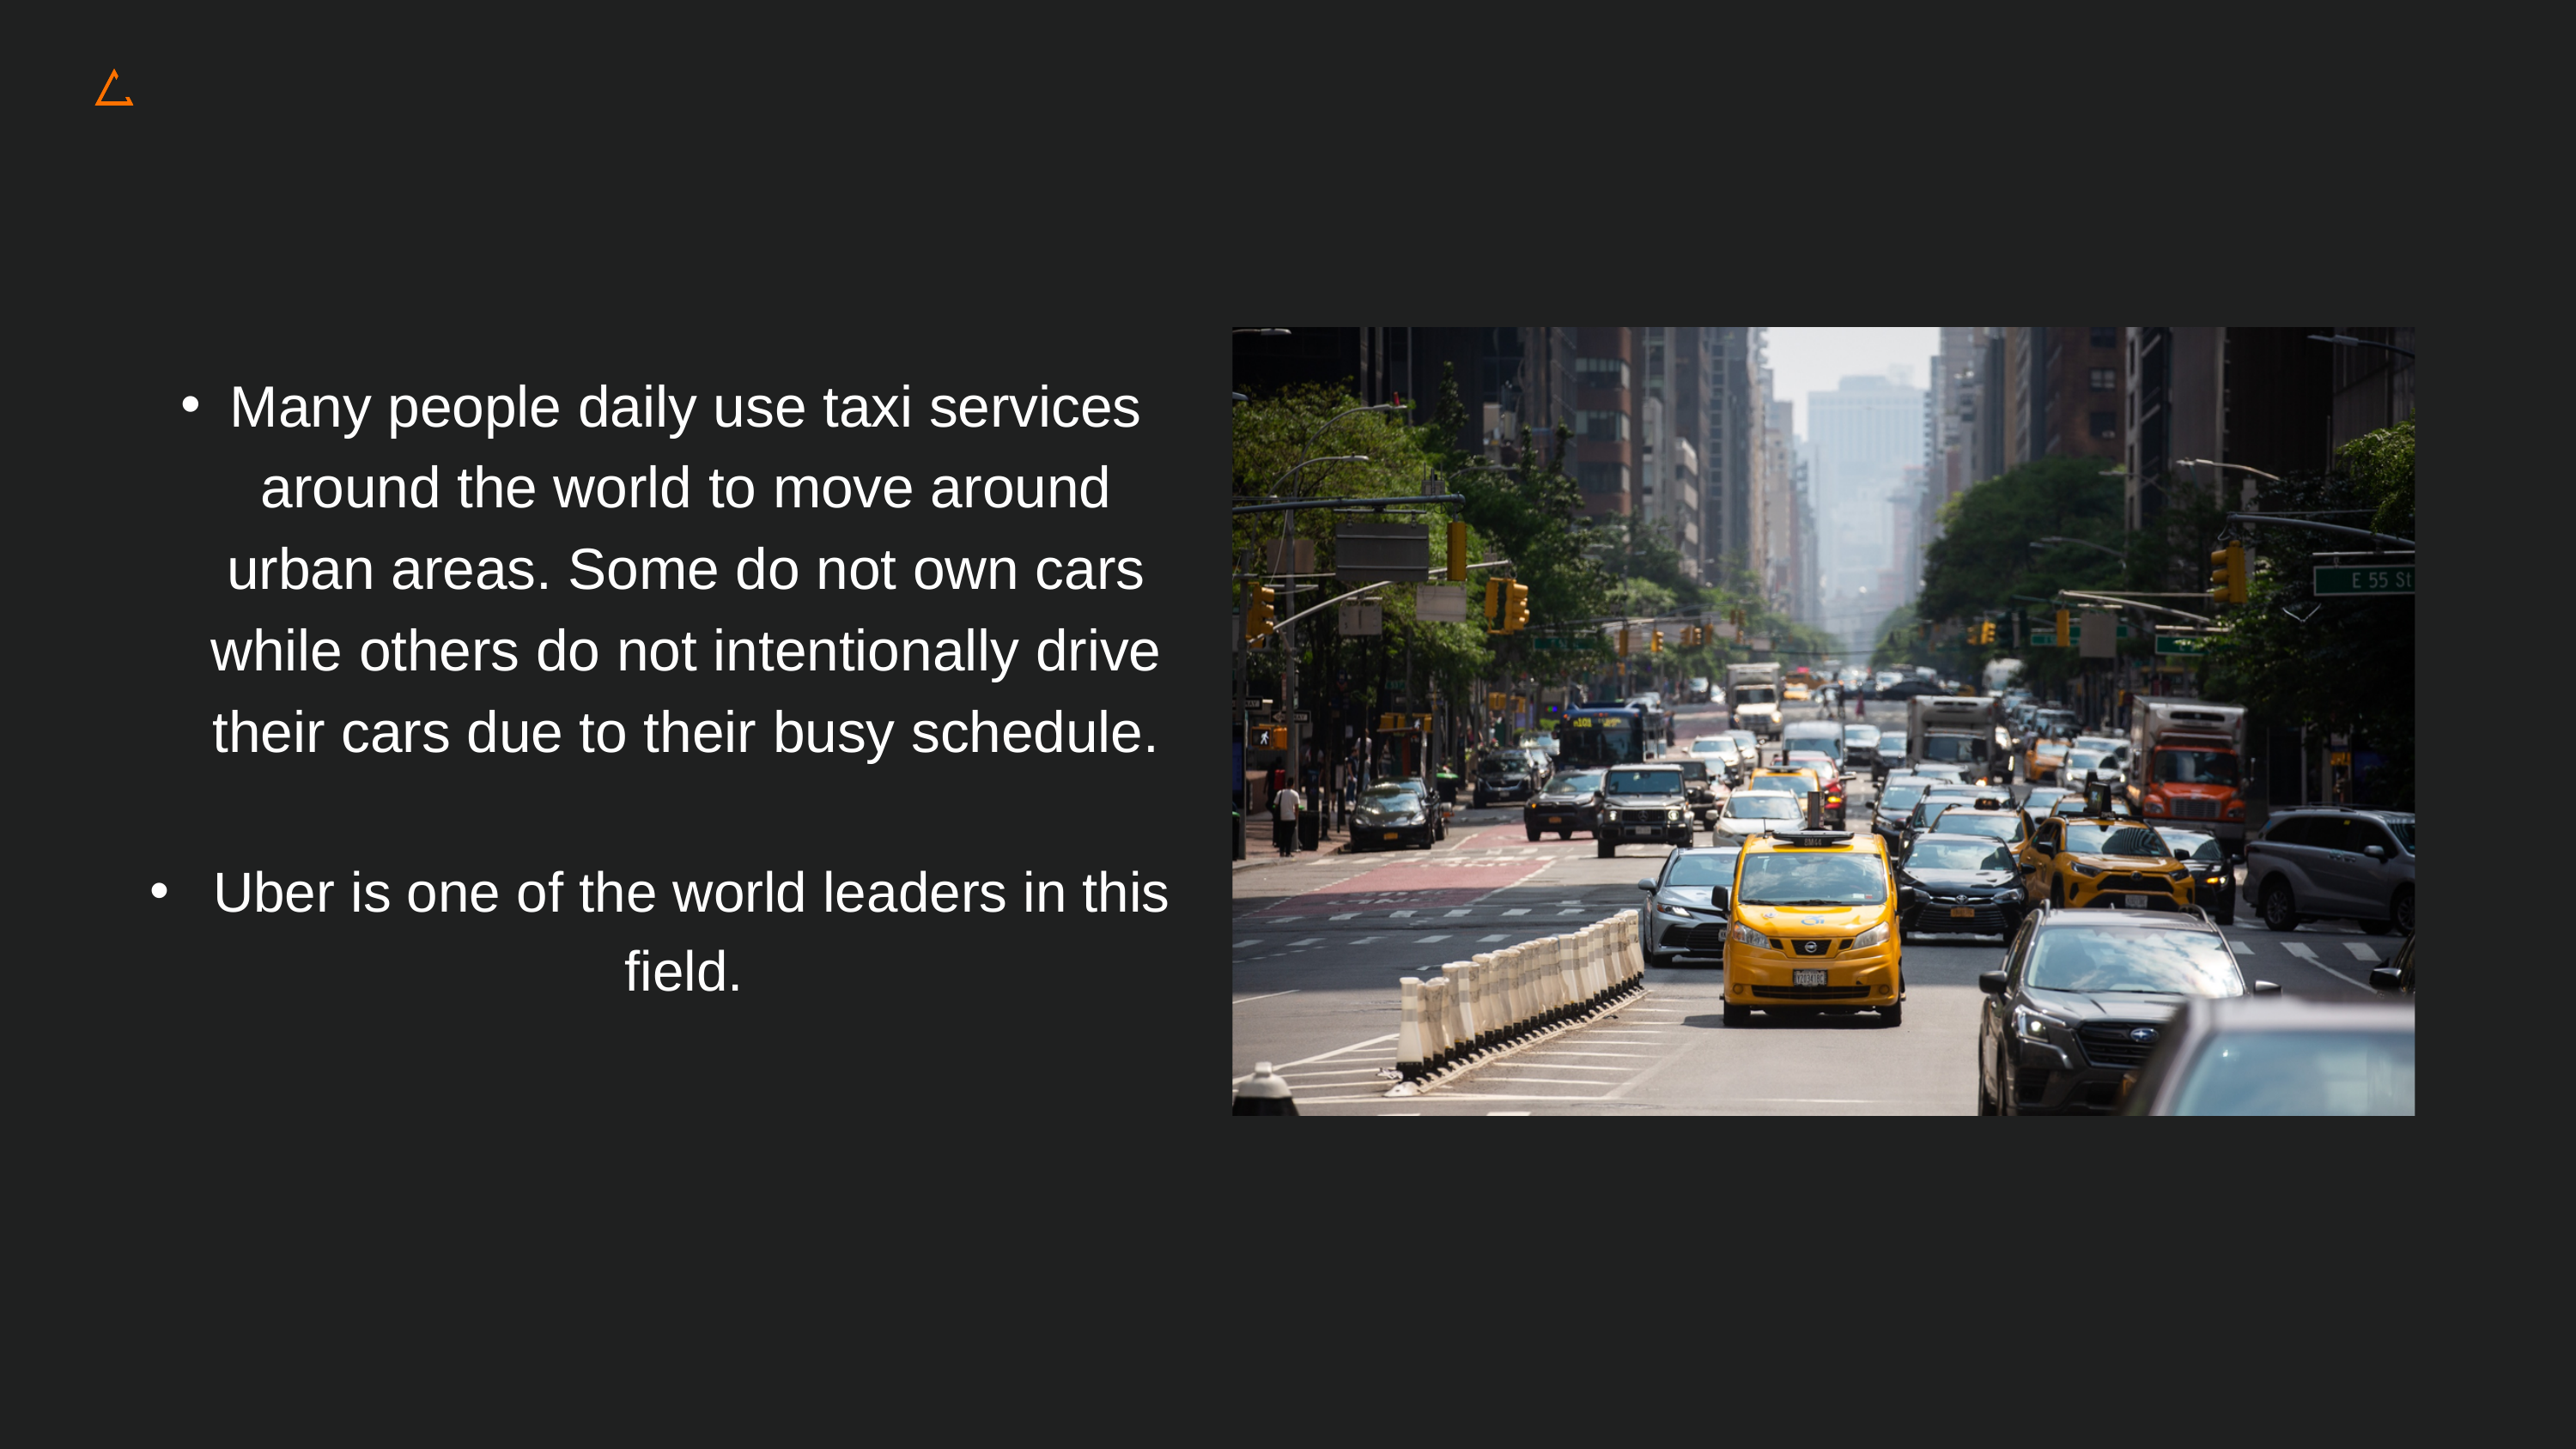

Many people daily use taxi services around the world to move around urban areas. Some do not own cars while others do not intentionally drive their cars due to their busy schedule.

 Uber is one of the world leaders in this field.